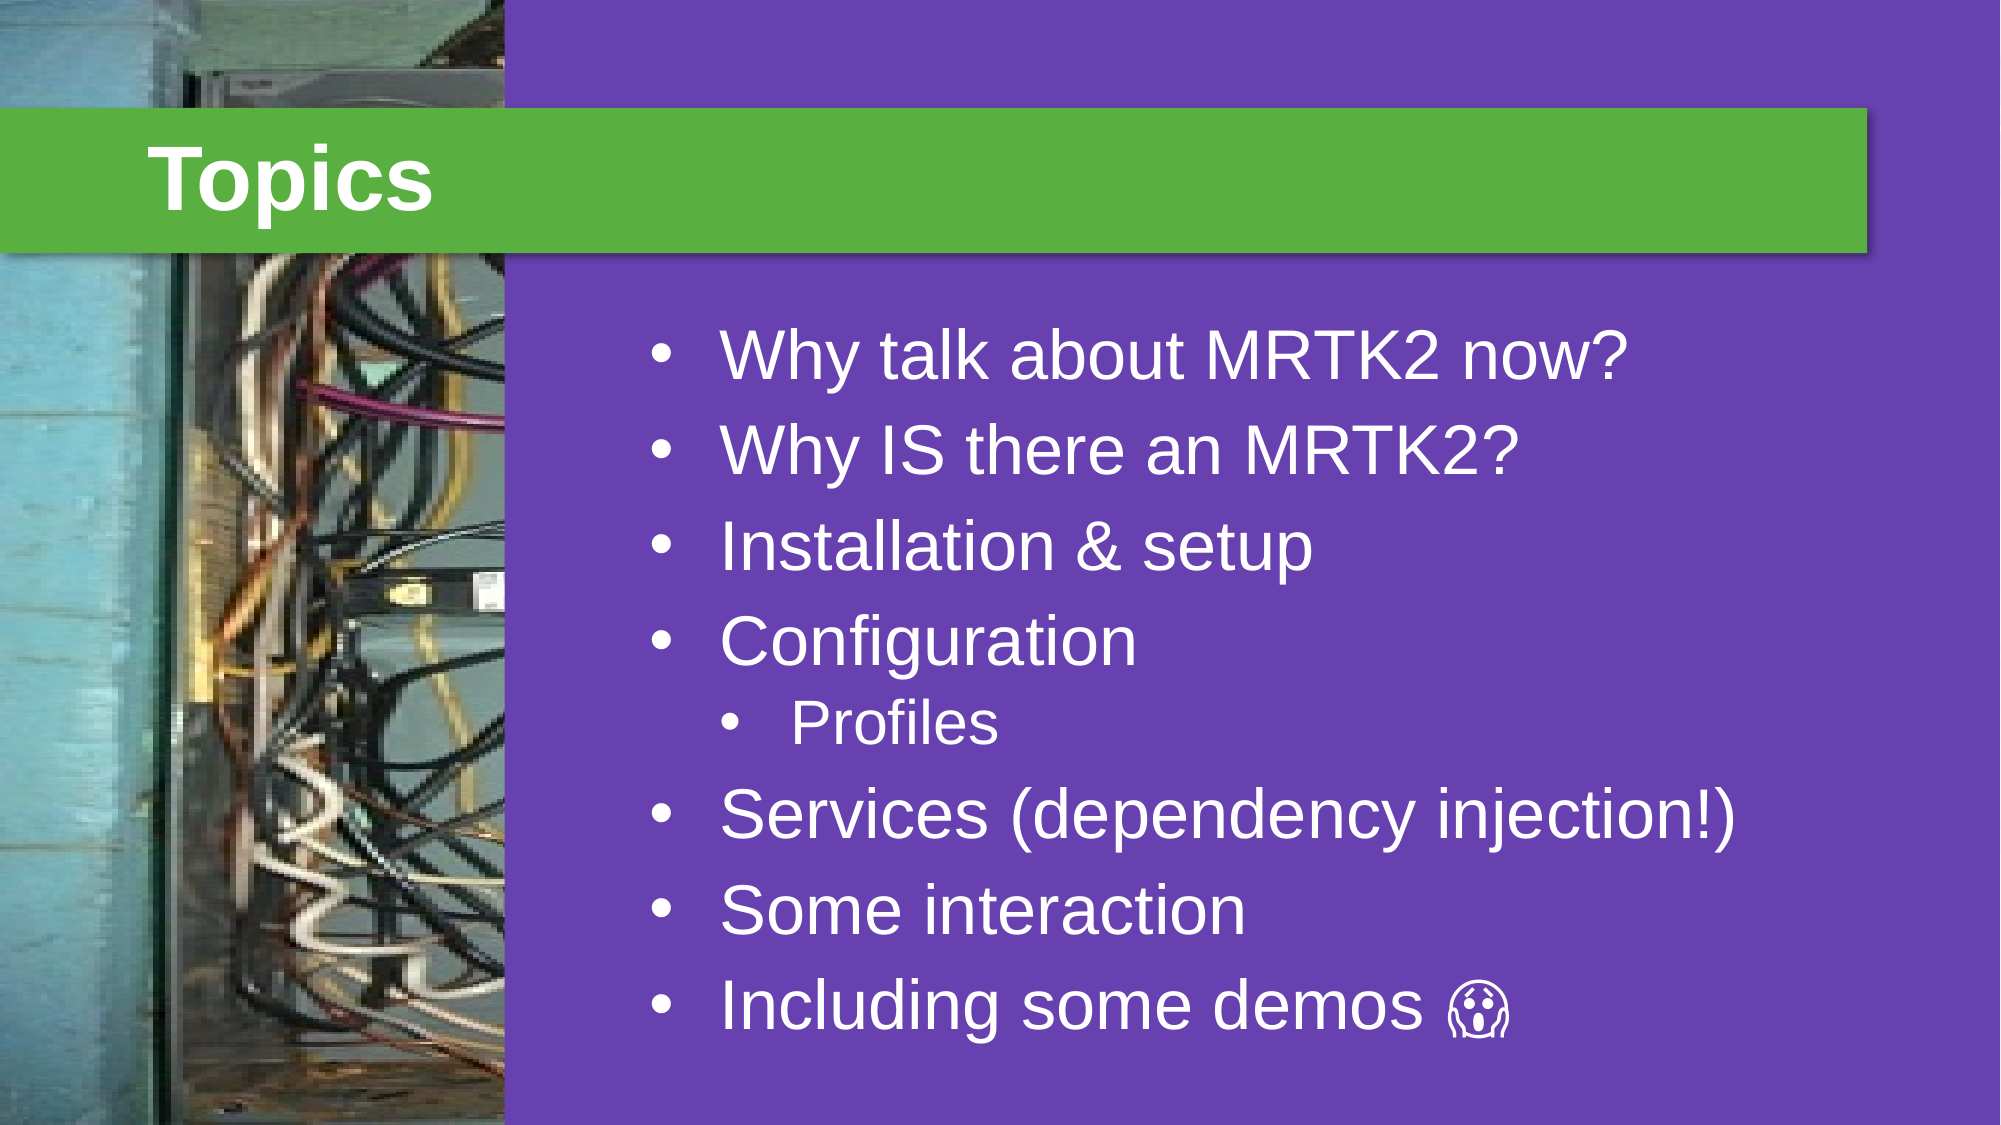

# Topics
Why talk about MRTK2 now?
Why IS there an MRTK2?
Installation & setup
Configuration
Profiles
Services (dependency injection!)
Some interaction
Including some demos 😱